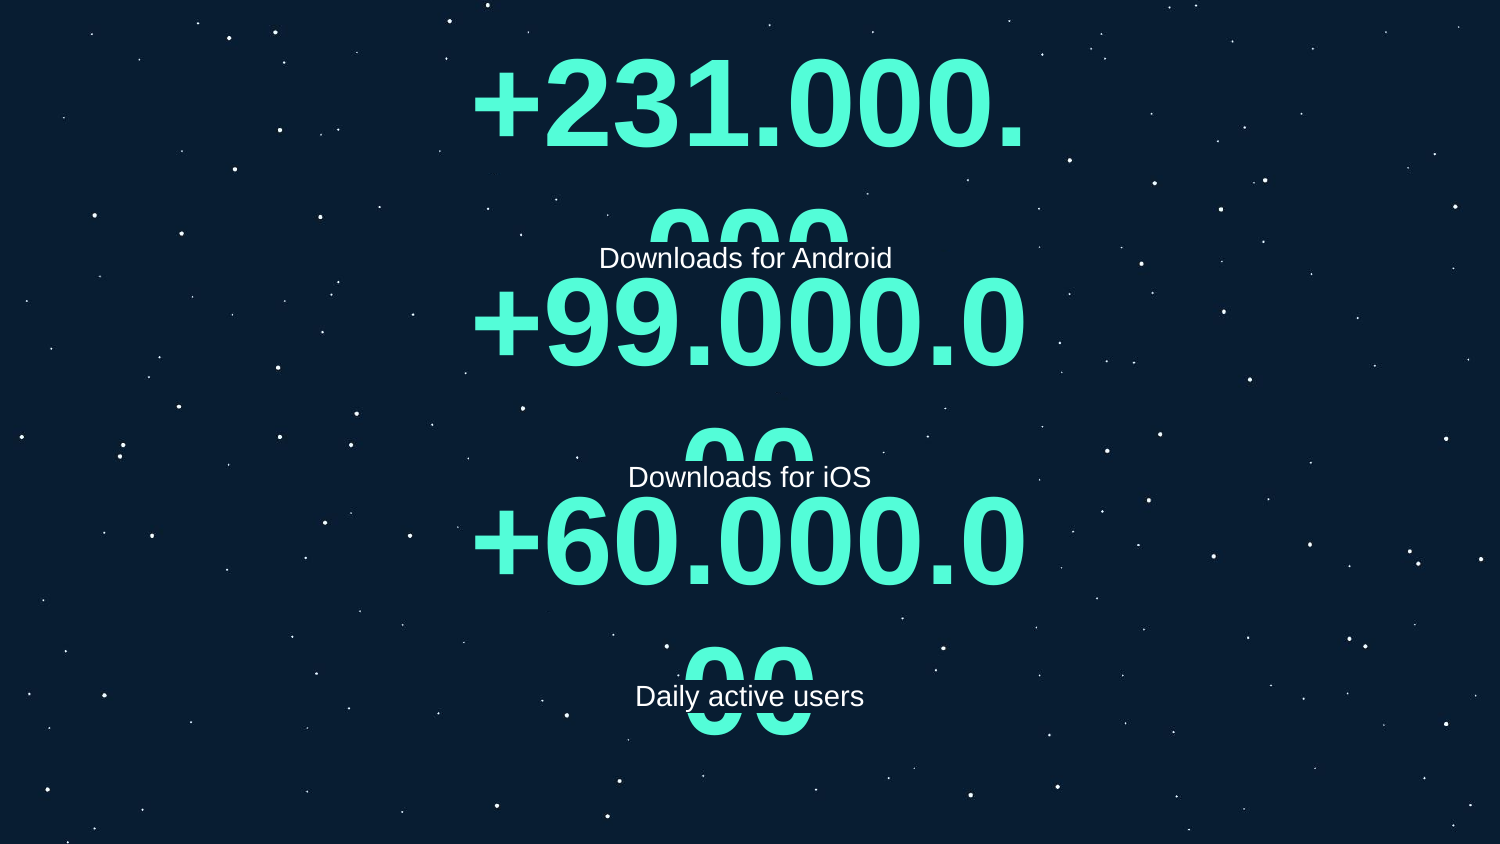

# +231.000.000
Downloads for Android
+99.000.000
Downloads for iOS
+60.000.000
Daily active users